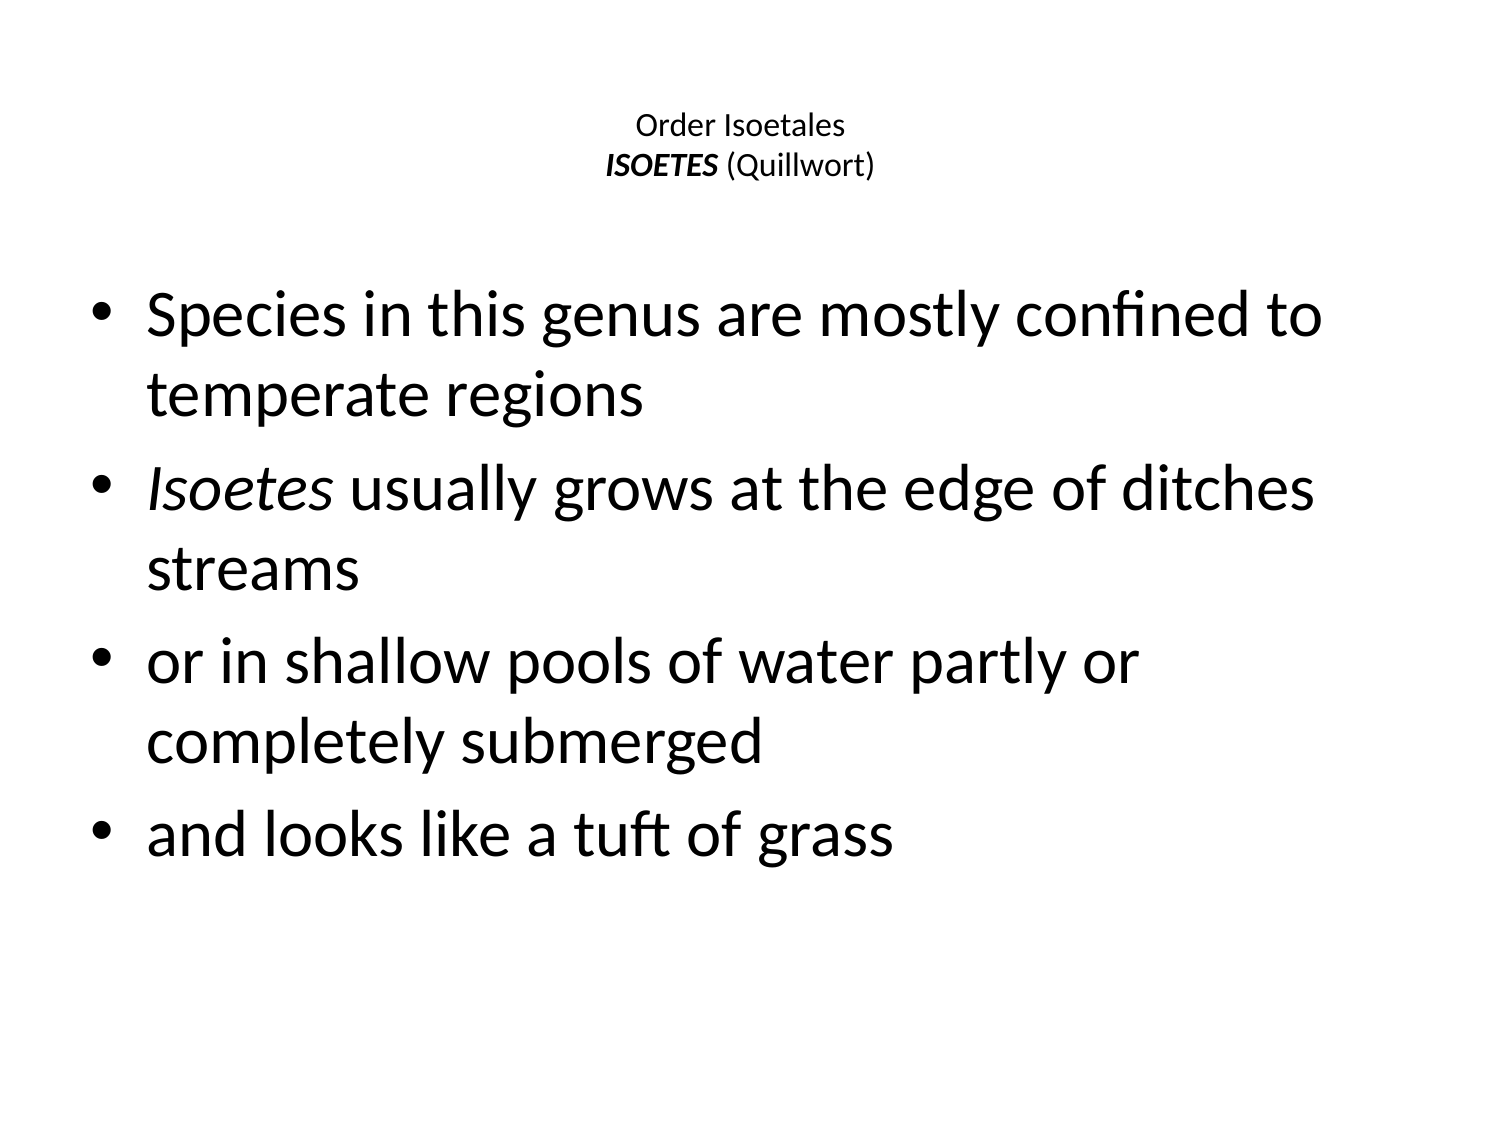

# Order Isoetales ISOETES (Quillwort)
Species in this genus are mostly confined to temperate regions
Isoetes usually grows at the edge of ditches streams
or in shallow pools of water partly or completely submerged
and looks like a tuft of grass